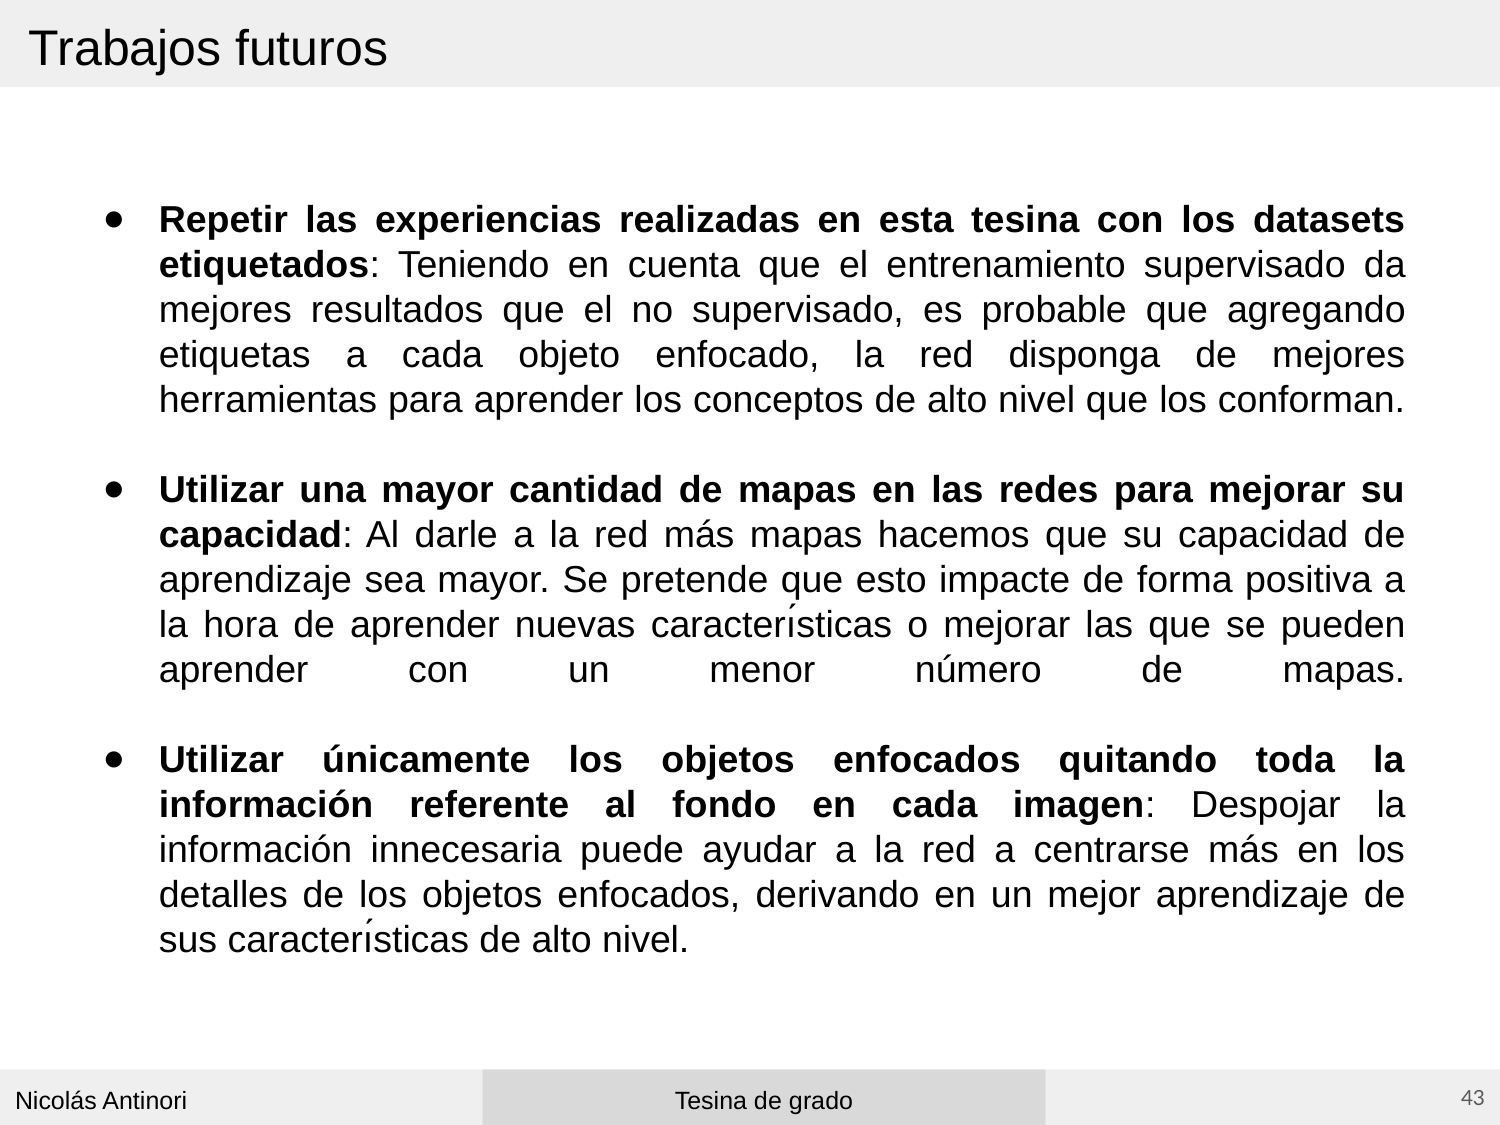

Trabajos futuros
Repetir las experiencias realizadas en esta tesina con los datasets etiquetados: Teniendo en cuenta que el entrenamiento supervisado da mejores resultados que el no supervisado, es probable que agregando etiquetas a cada objeto enfocado, la red disponga de mejores herramientas para aprender los conceptos de alto nivel que los conforman.
Utilizar una mayor cantidad de mapas en las redes para mejorar su capacidad: Al darle a la red más mapas hacemos que su capacidad de aprendizaje sea mayor. Se pretende que esto impacte de forma positiva a la hora de aprender nuevas caracterı́sticas o mejorar las que se pueden aprender con un menor número de mapas.
Utilizar únicamente los objetos enfocados quitando toda la información referente al fondo en cada imagen: Despojar la información innecesaria puede ayudar a la red a centrarse más en los detalles de los objetos enfocados, derivando en un mejor aprendizaje de sus caracterı́sticas de alto nivel.
Nicolás Antinori
Tesina de grado
43